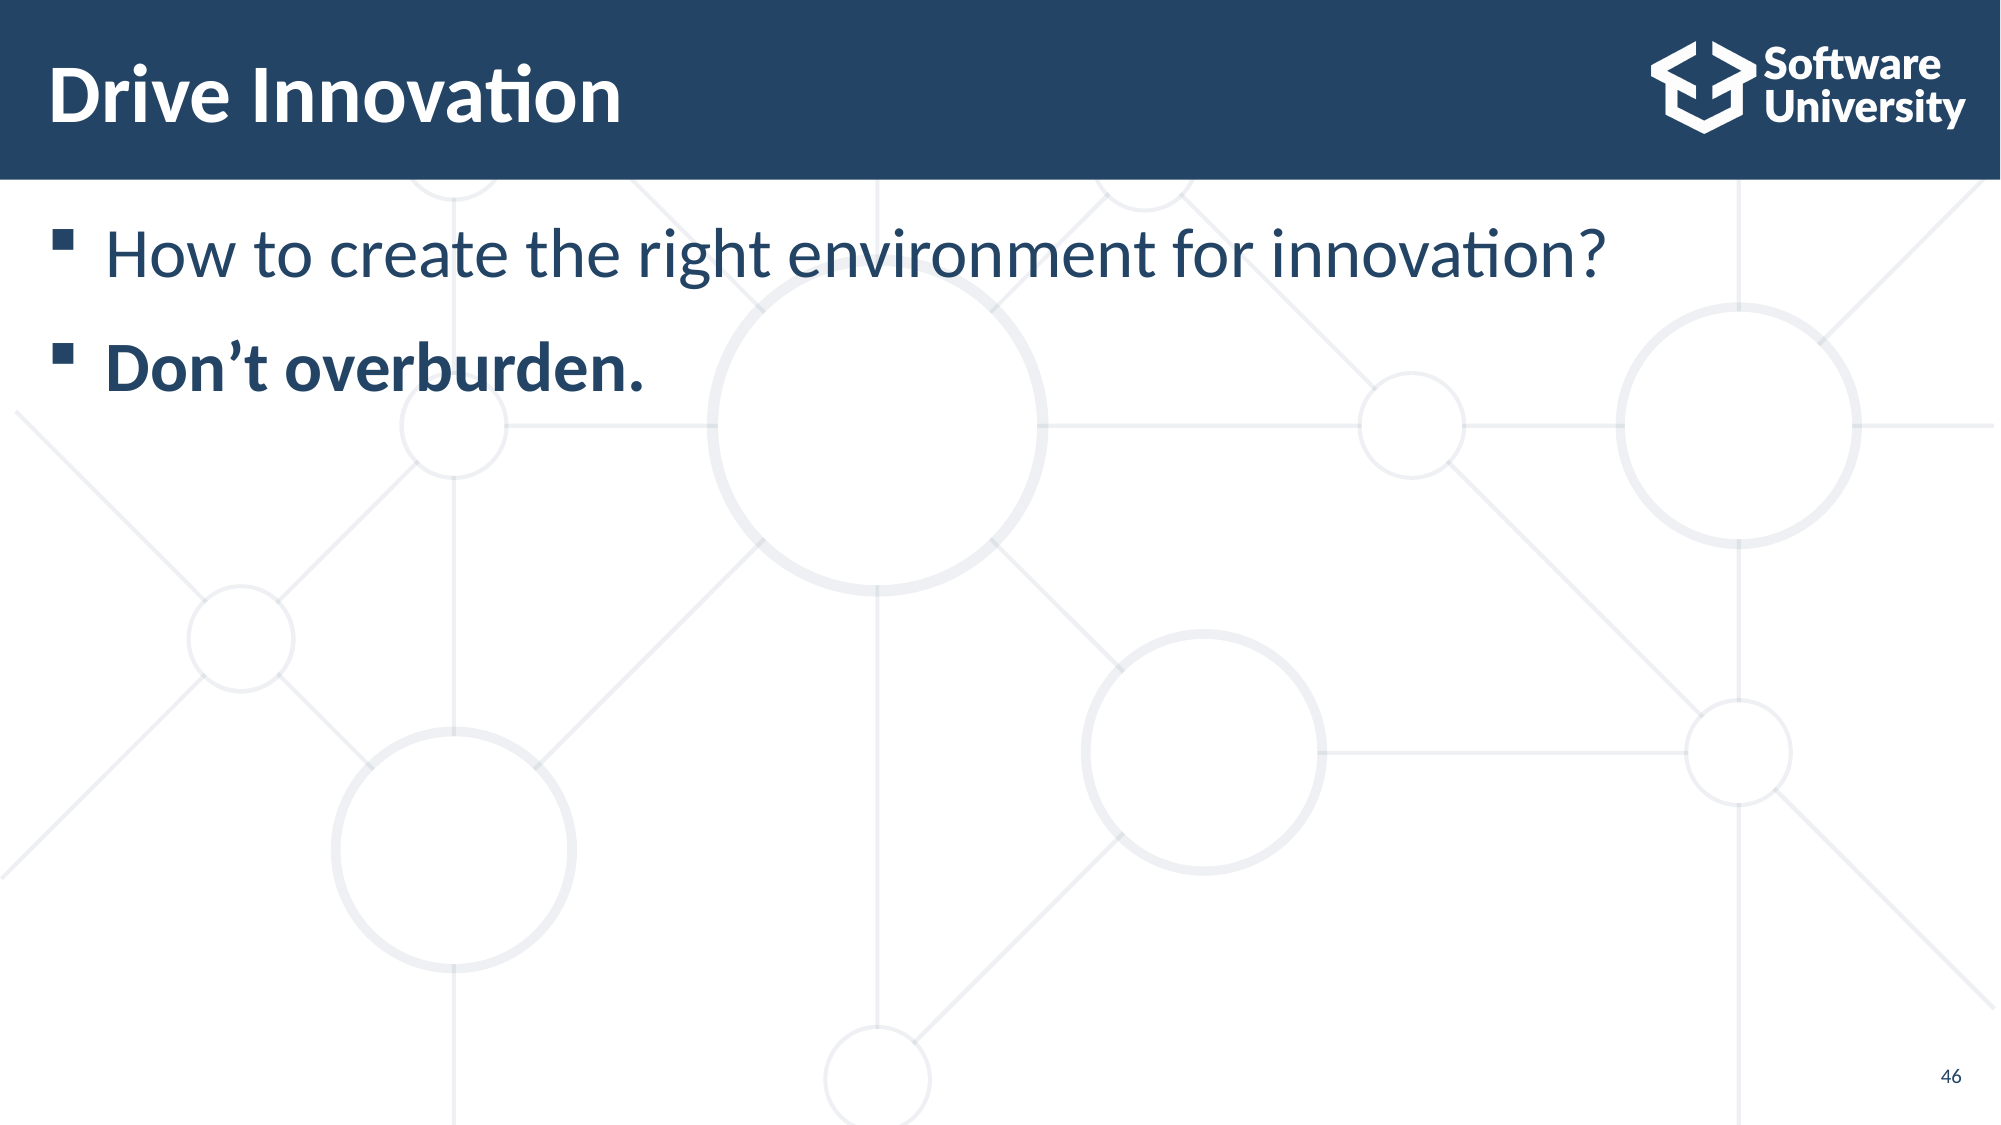

# Drive Innovation
How to create the right environment for innovation?
Don’t overburden.
46